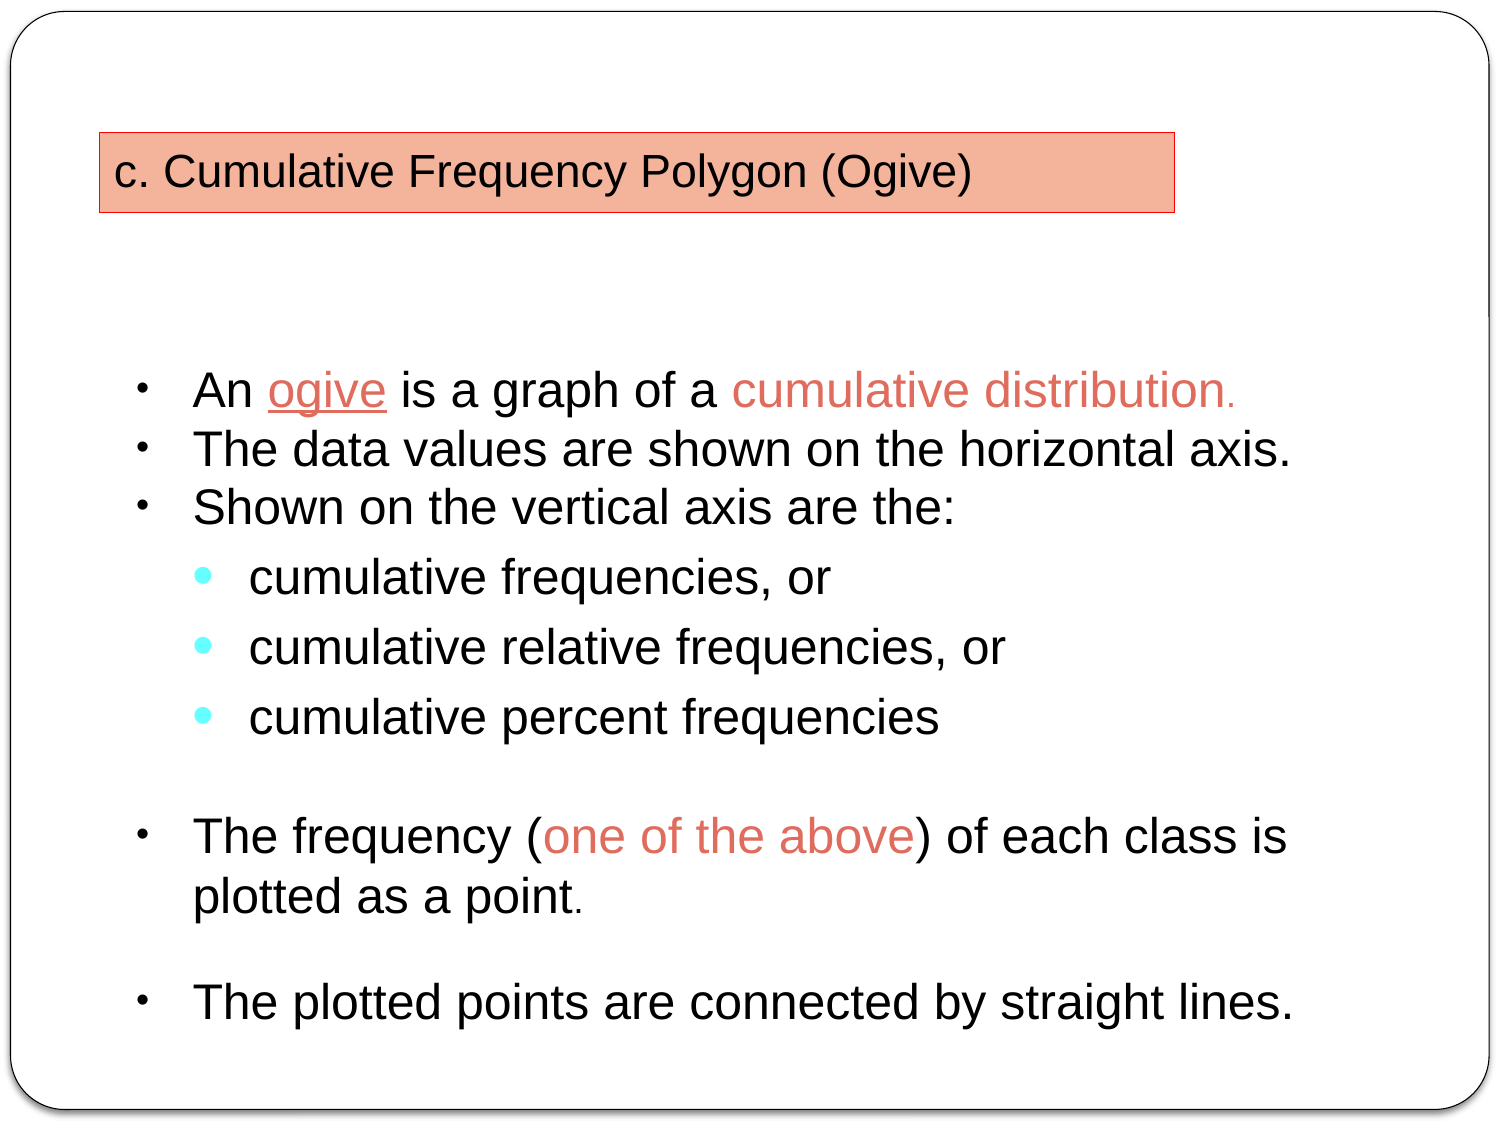

# c. Cumulative Frequency Polygon (Ogive)
An ogive is a graph of a cumulative distribution.
The data values are shown on the horizontal axis.
Shown on the vertical axis are the:
cumulative frequencies, or
cumulative relative frequencies, or
cumulative percent frequencies
The frequency (one of the above) of each class is plotted as a point.
The plotted points are connected by straight lines.